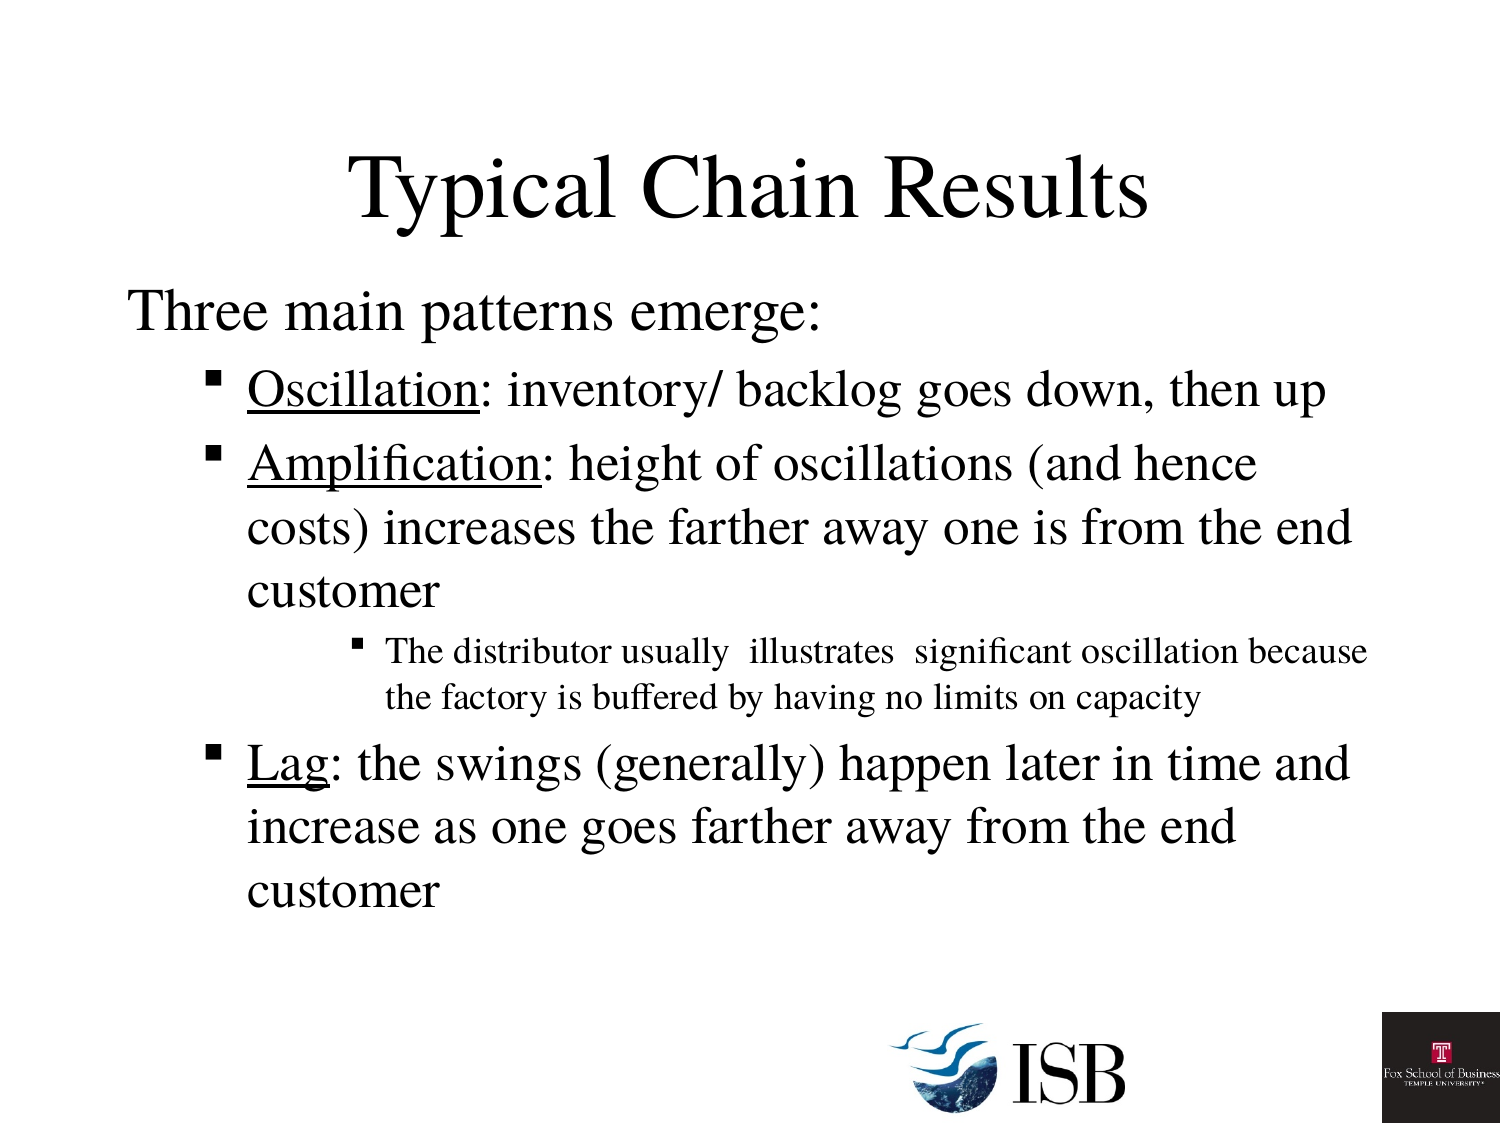

# Typical Chain Results
Three main patterns emerge:
Oscillation: inventory/ backlog goes down, then up
Amplification: height of oscillations (and hence costs) increases the farther away one is from the end customer
The distributor usually  illustrates  significant oscillation because the factory is buffered by having no limits on capacity
Lag: the swings (generally) happen later in time and increase as one goes farther away from the end customer